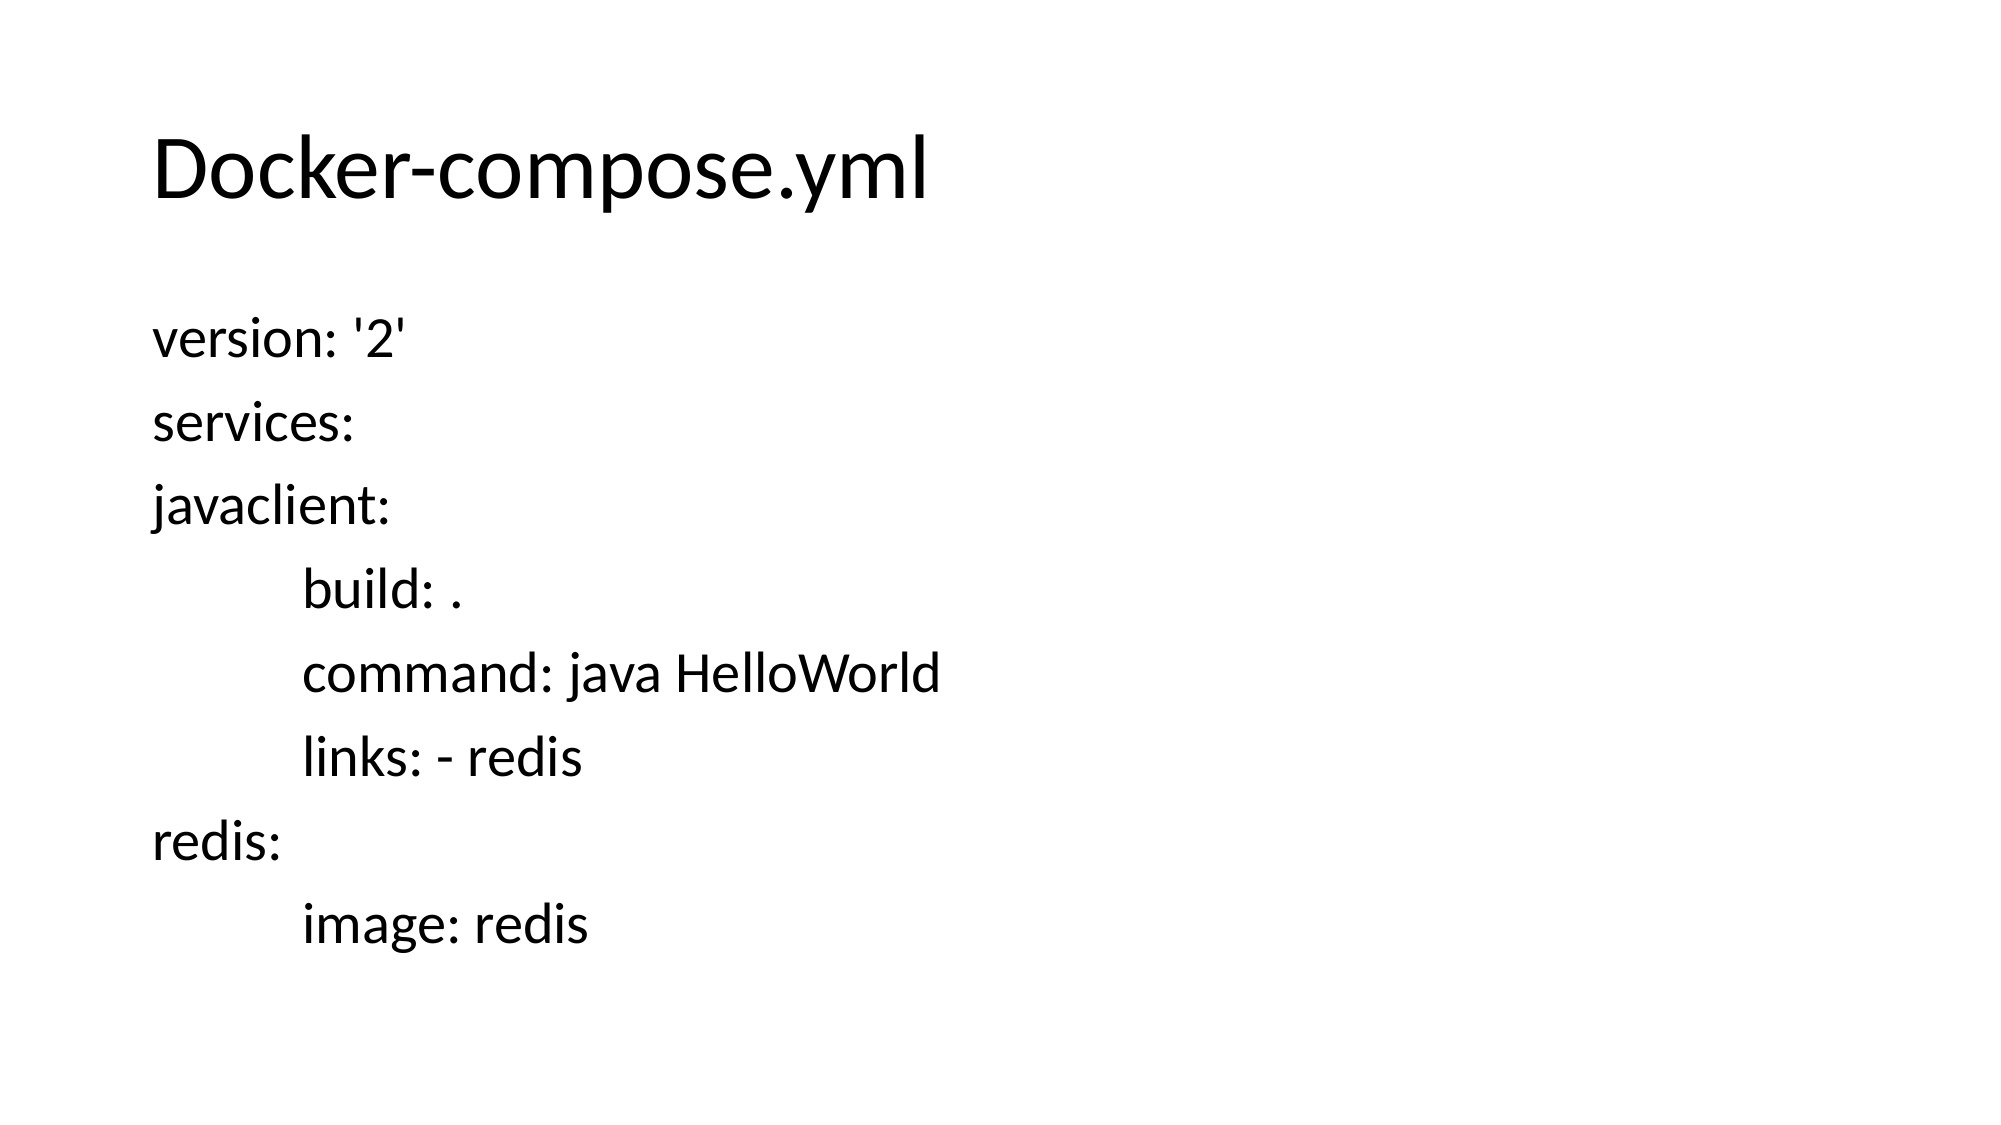

# Docker-compose.yml
version: '2'
services:
javaclient:
	build: .
	command: java HelloWorld
	links: - redis
redis:
	image: redis